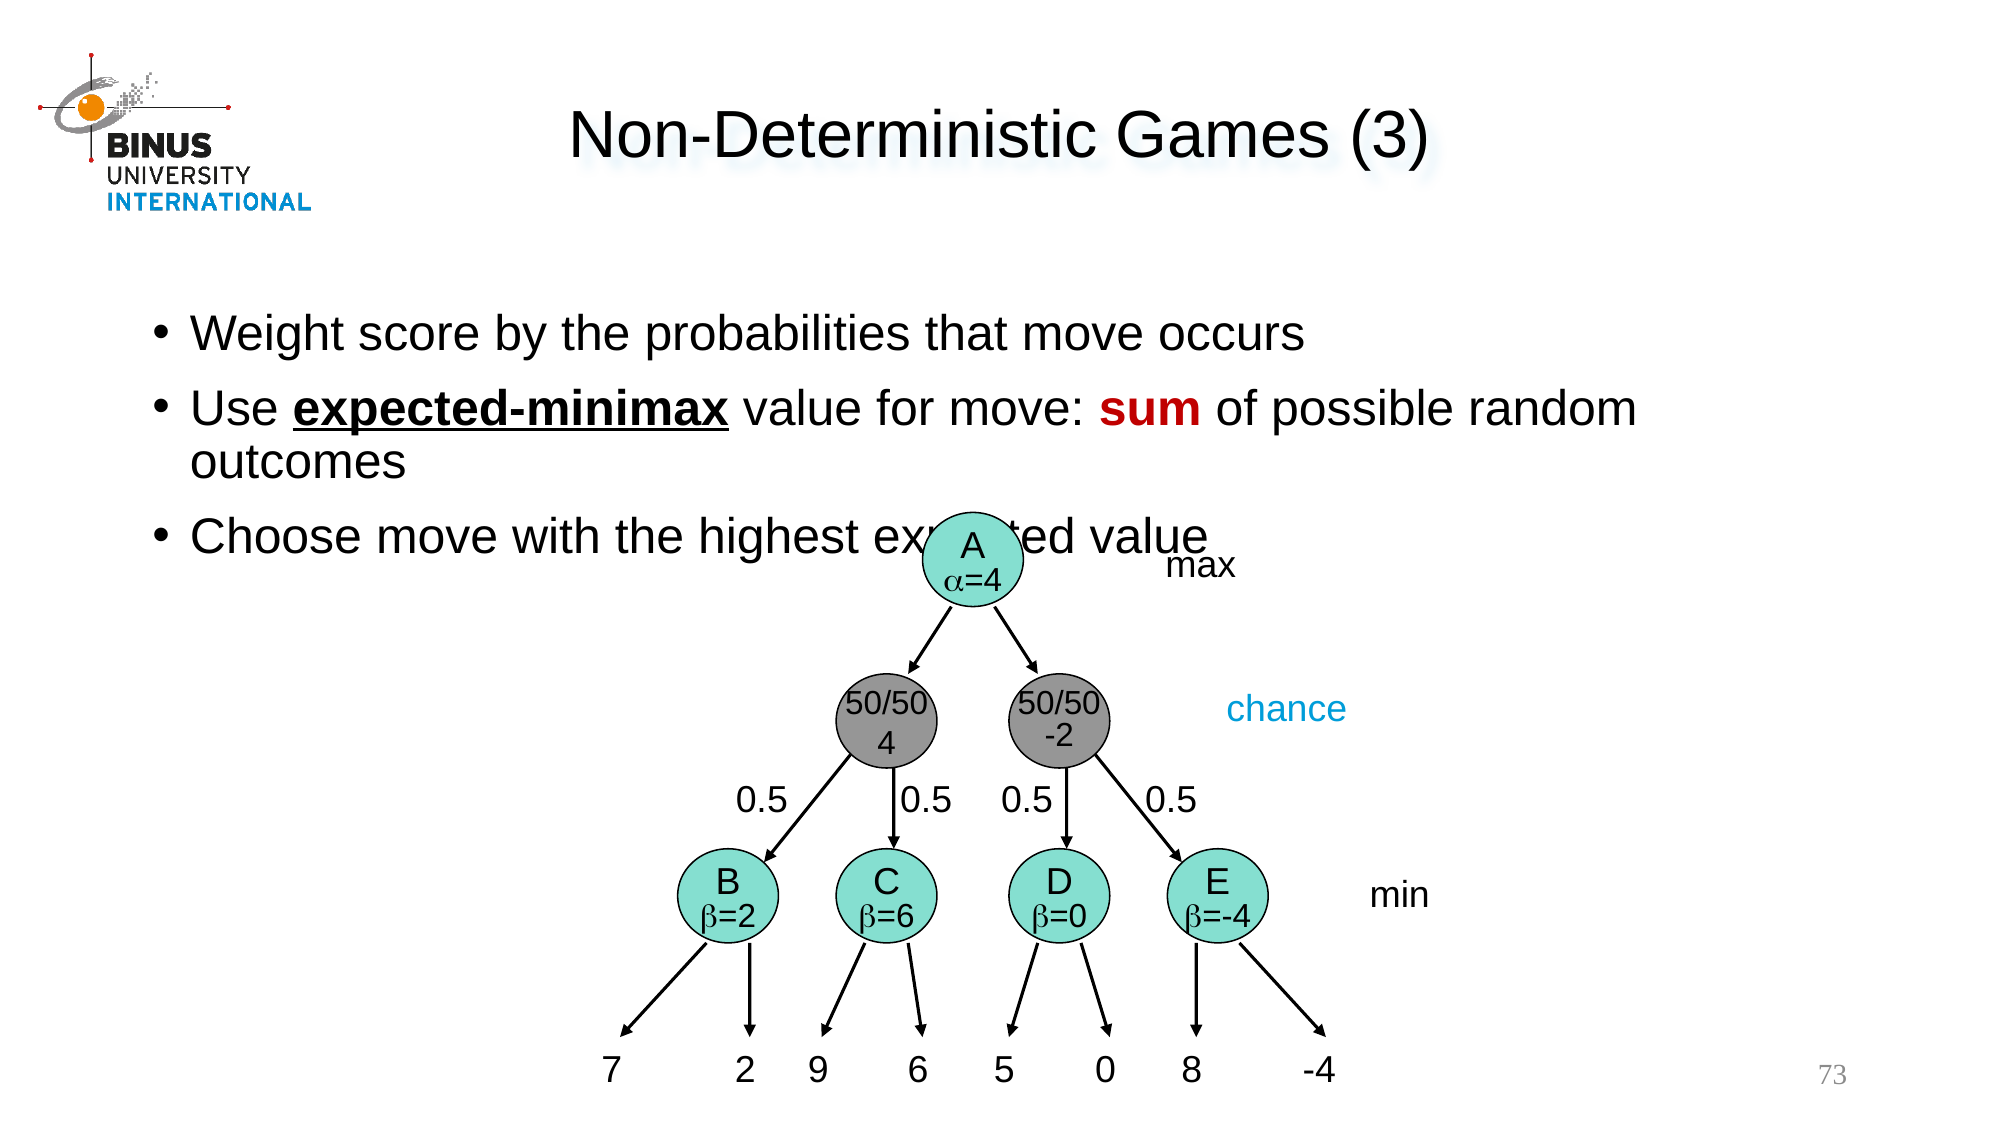

Non-Deterministic Games (3)
Weight score by the probabilities that move occurs
Use expected-minimax value for move: sum of possible random outcomes
Choose move with the highest expected value
A
α=4
max

50/50
4
50/50
-2
chance

0.5
0.5

0.5

0.5
B
β=2
C
β=6
D
β=0
E
β=-4
min

7
2
9
6
5
0
8
-4
73